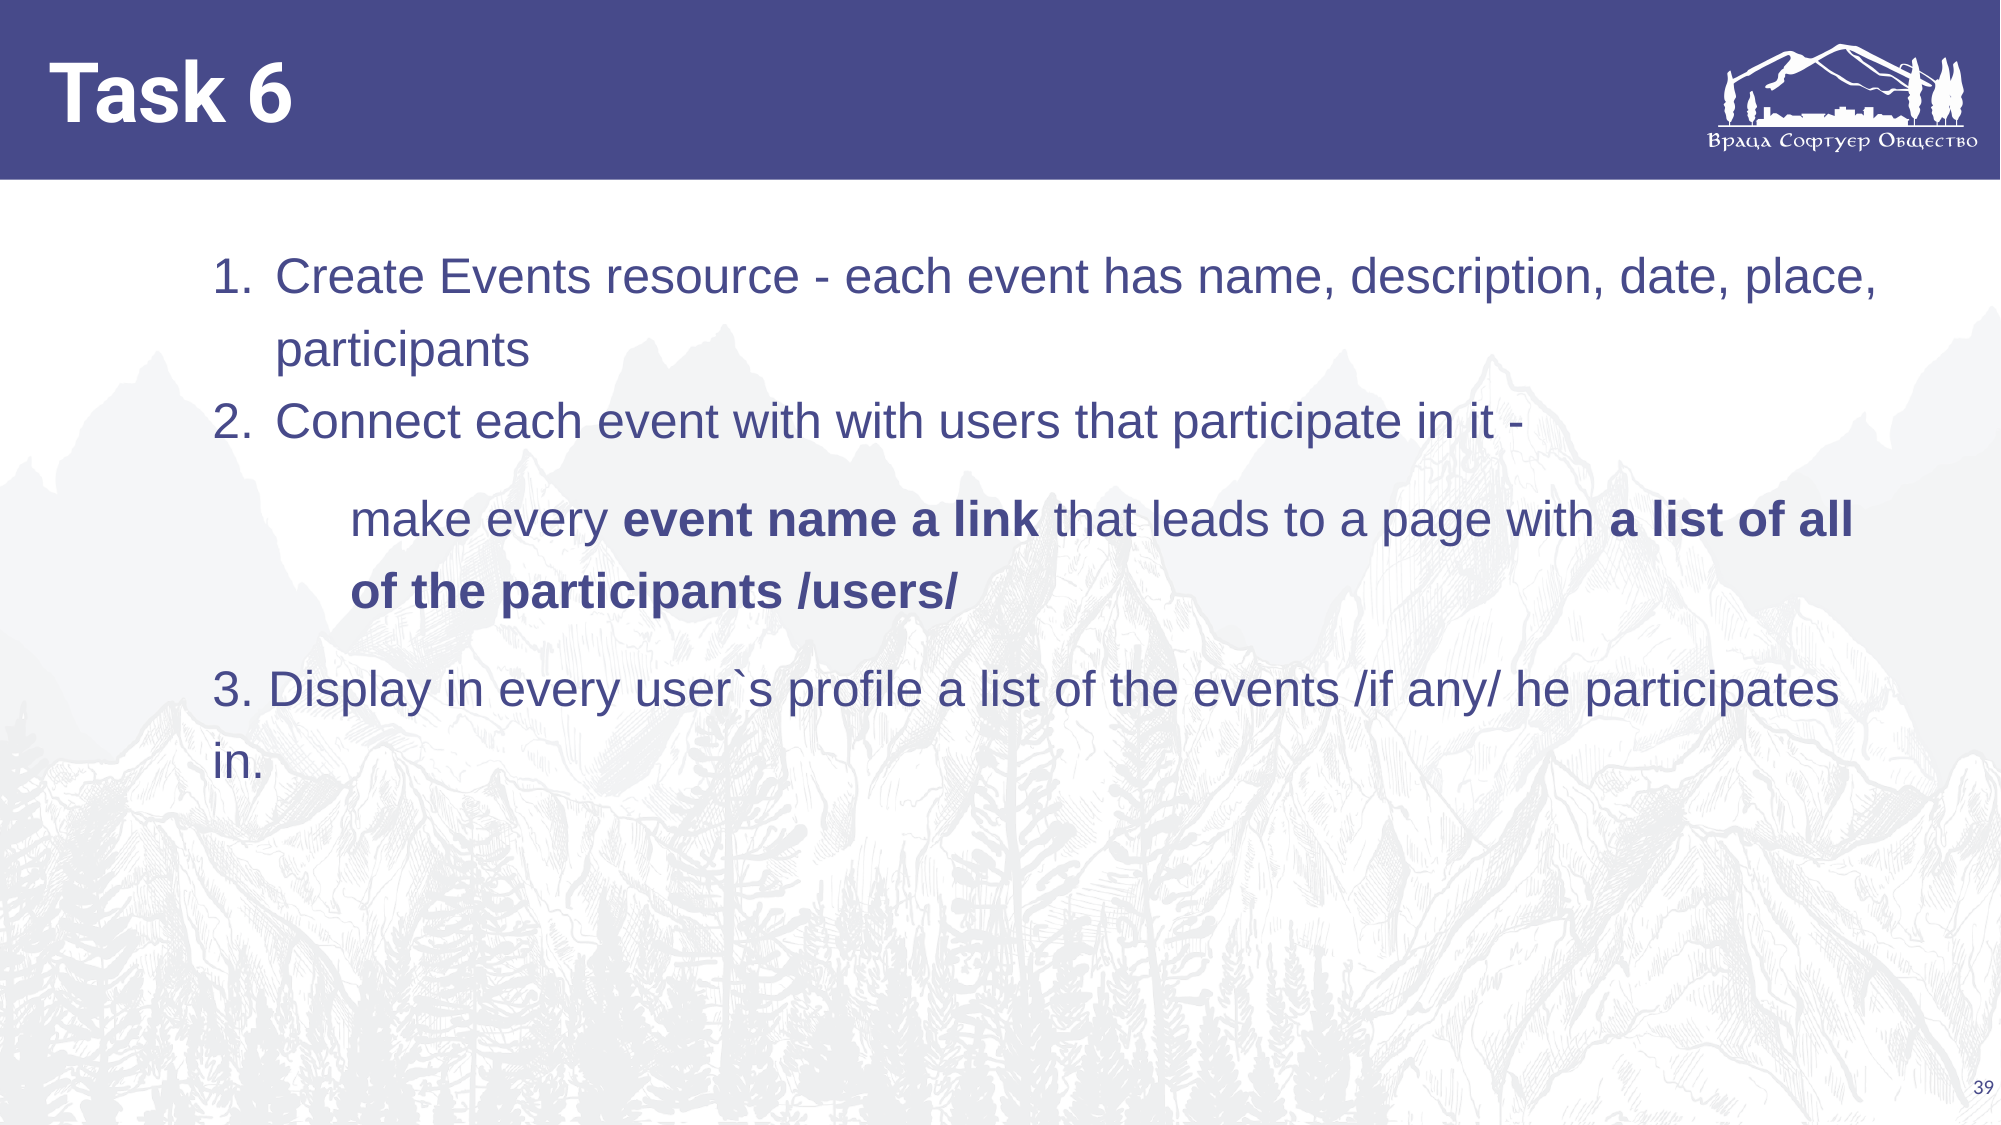

# Task 6
Create Events resource - each event has name, description, date, place, participants
Connect each event with with users that participate in it -
make every event name a link that leads to a page with a list of all of the participants /users/
3. Display in every user`s profile a list of the events /if any/ he participates in.

39